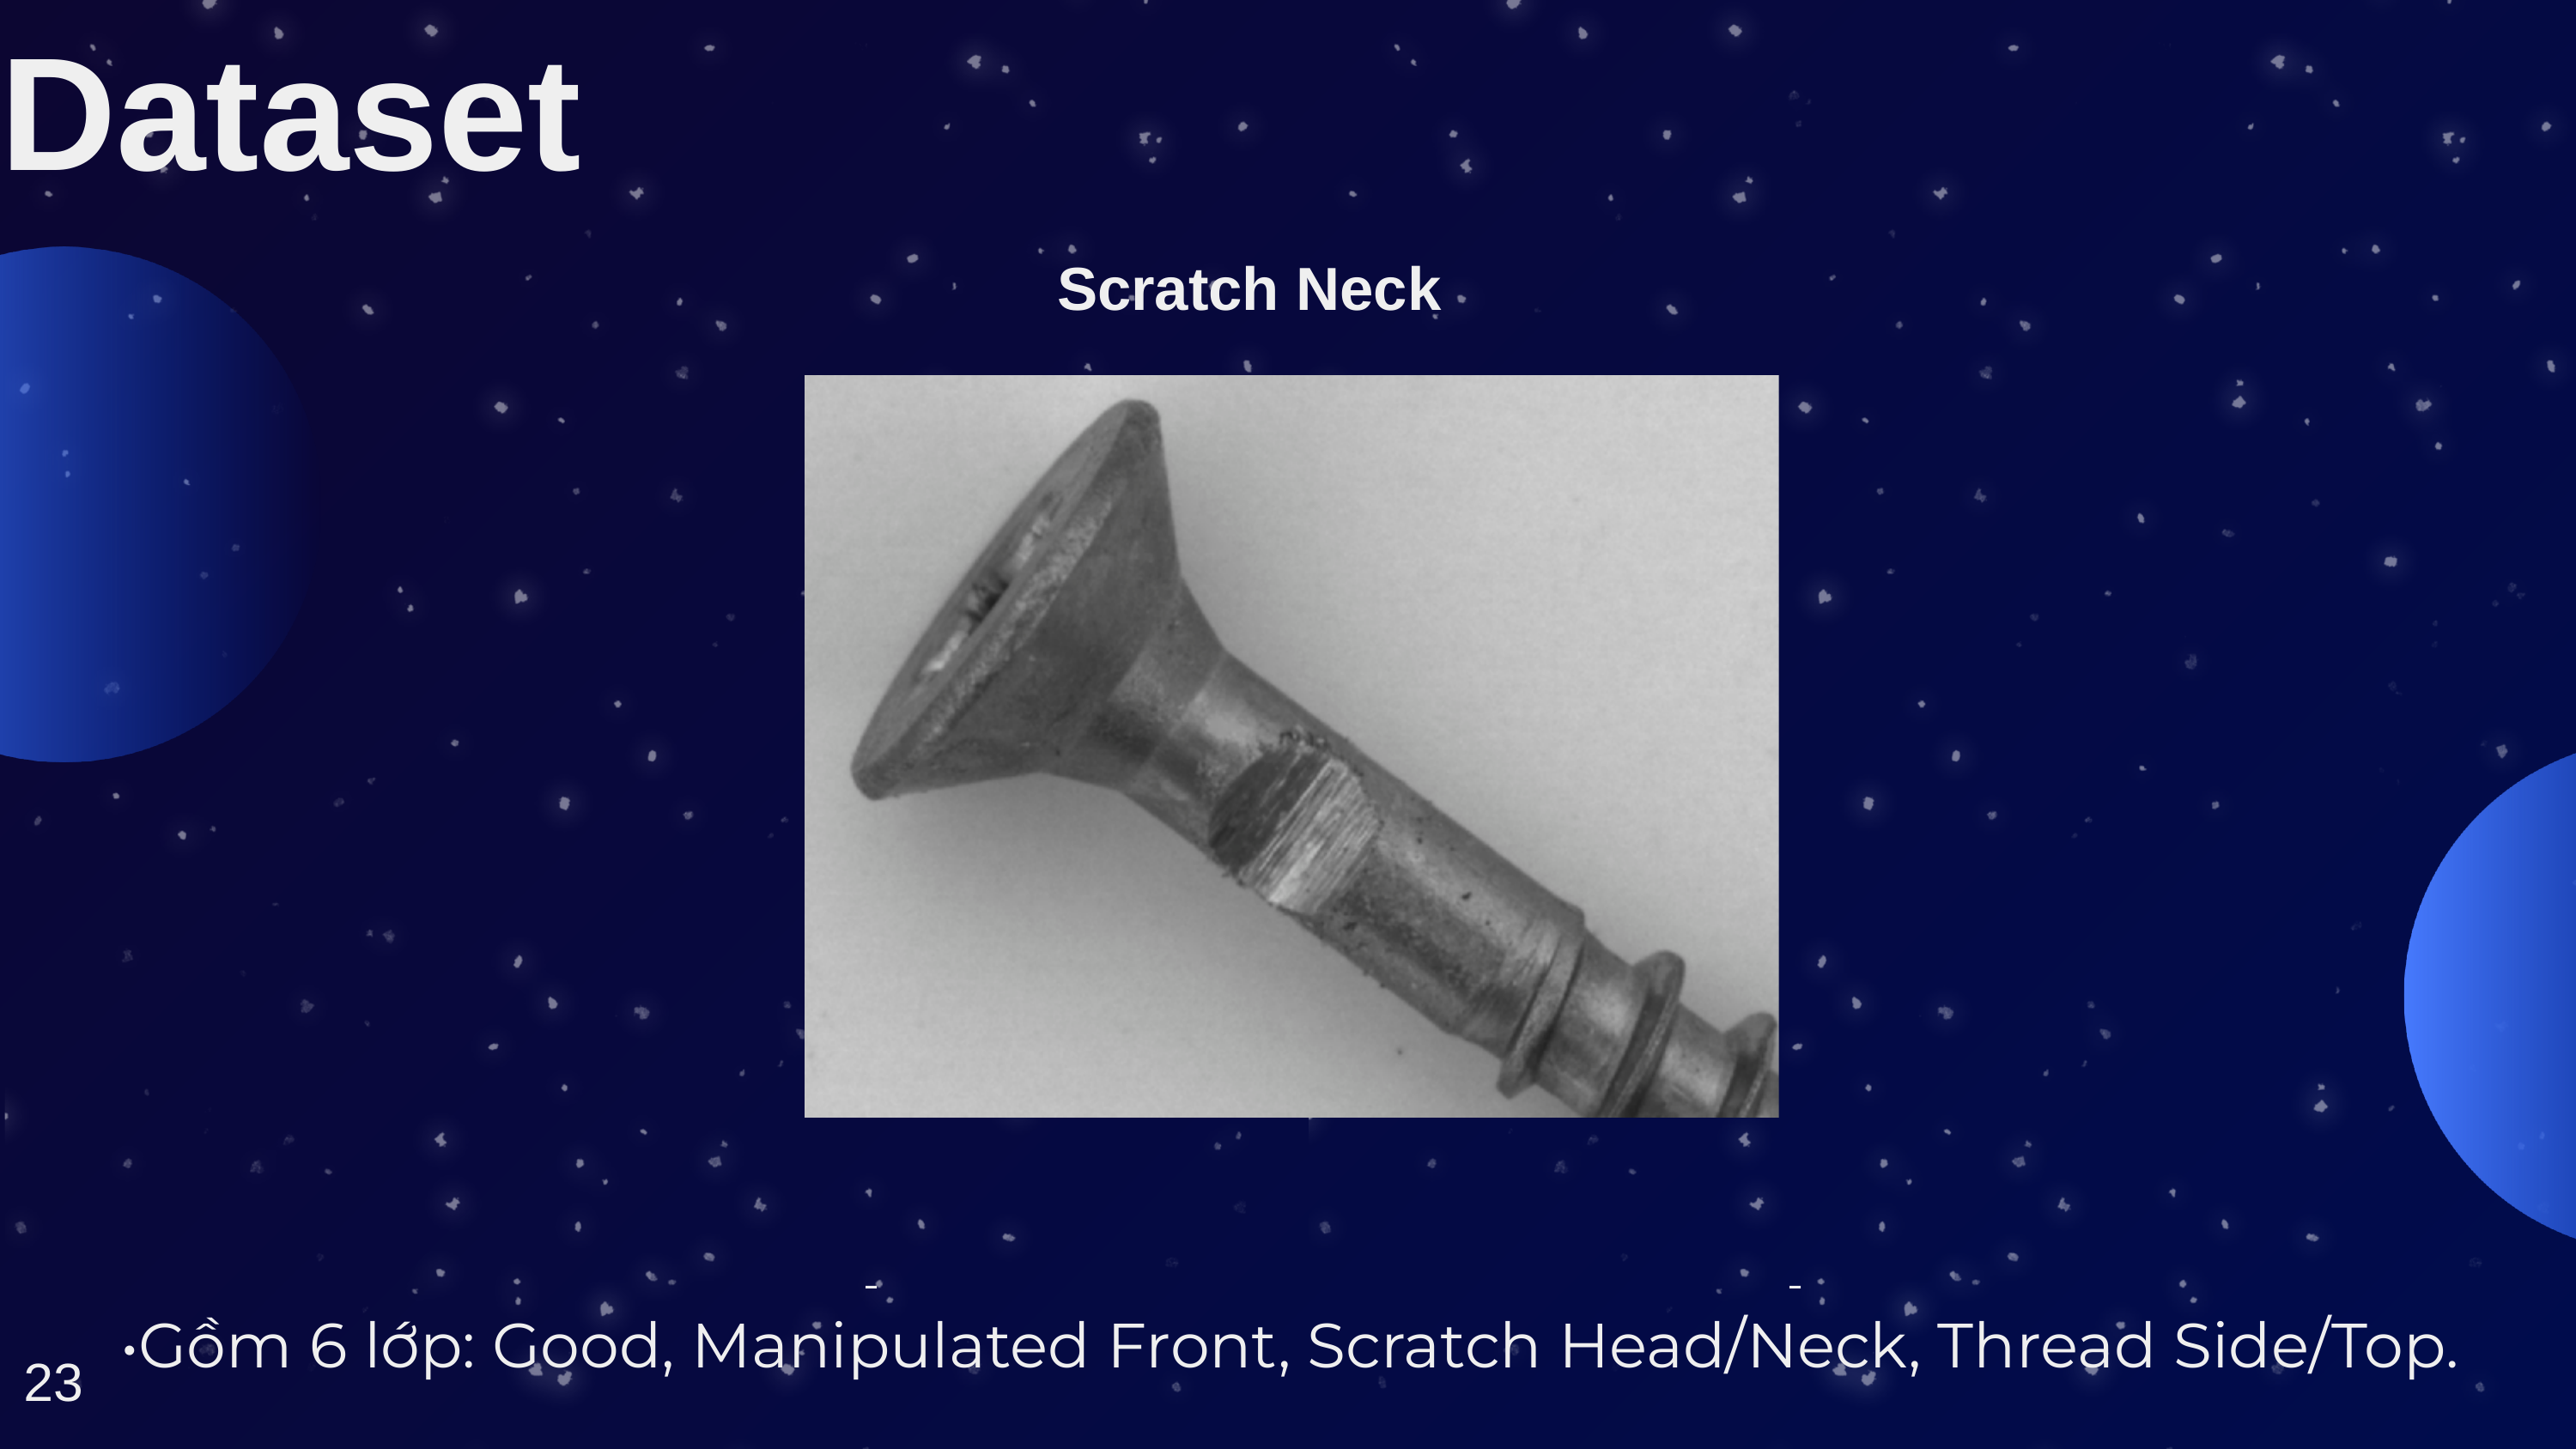

Dataset
Scratch Neck

-
-
•Gồm 6 lớp: Good, Manipulated Front, Scratch Head/Neck, Thread Side/Top.

23